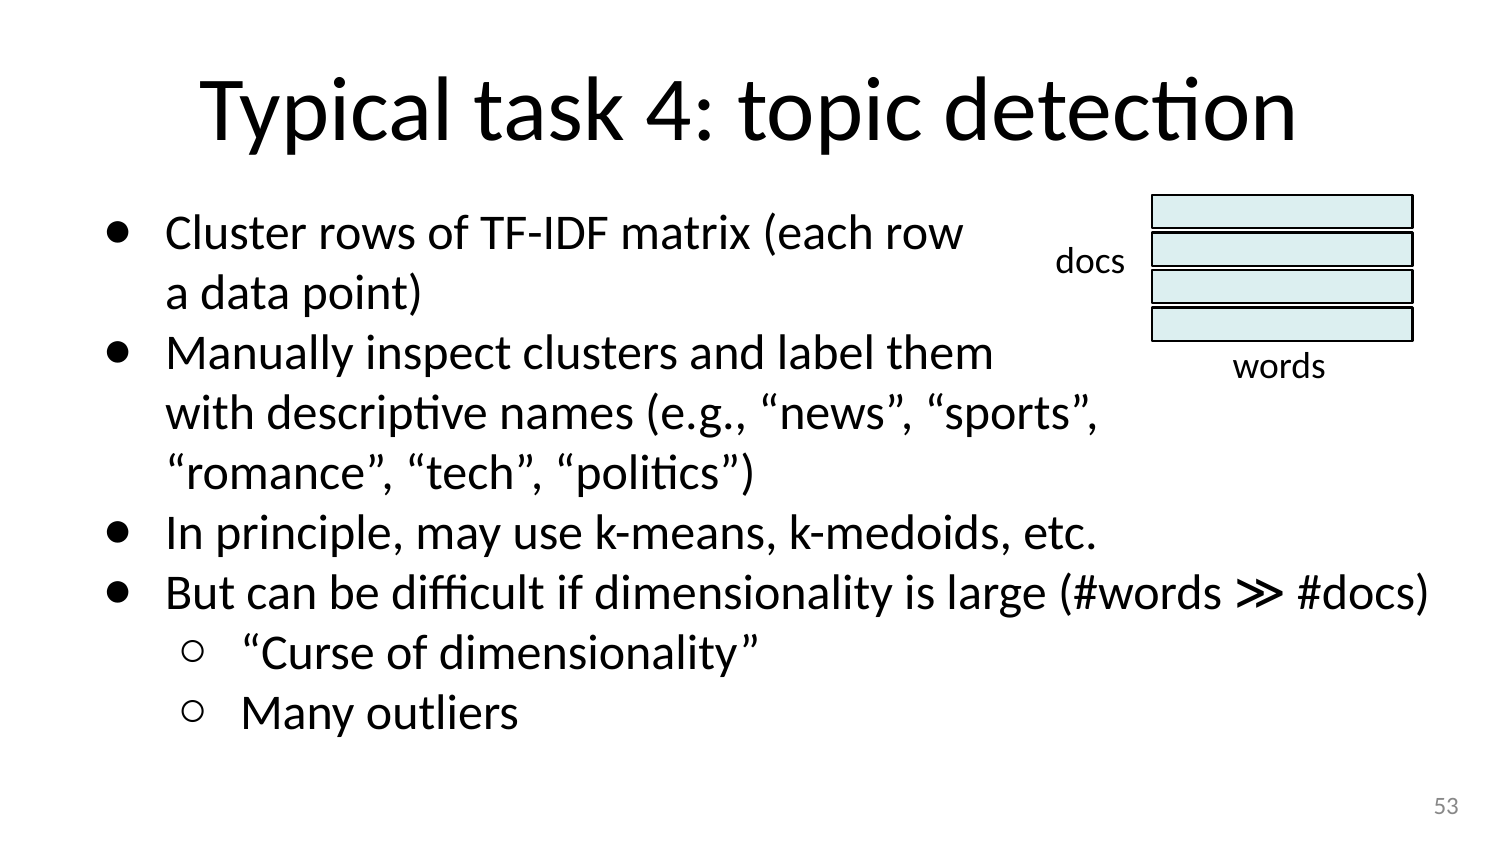

# Typical task 4: topic detection
Cluster rows of TF-IDF matrix (each row
a data point)
Manually inspect clusters and label them
with descriptive names (e.g., “news”, “sports”,
“romance”, “tech”, “politics”)
In principle, may use k-means, k-medoids, etc.
But can be difficult if dimensionality is large (#words ≫ #docs)
“Curse of dimensionality”
Many outliers

docs

words
53